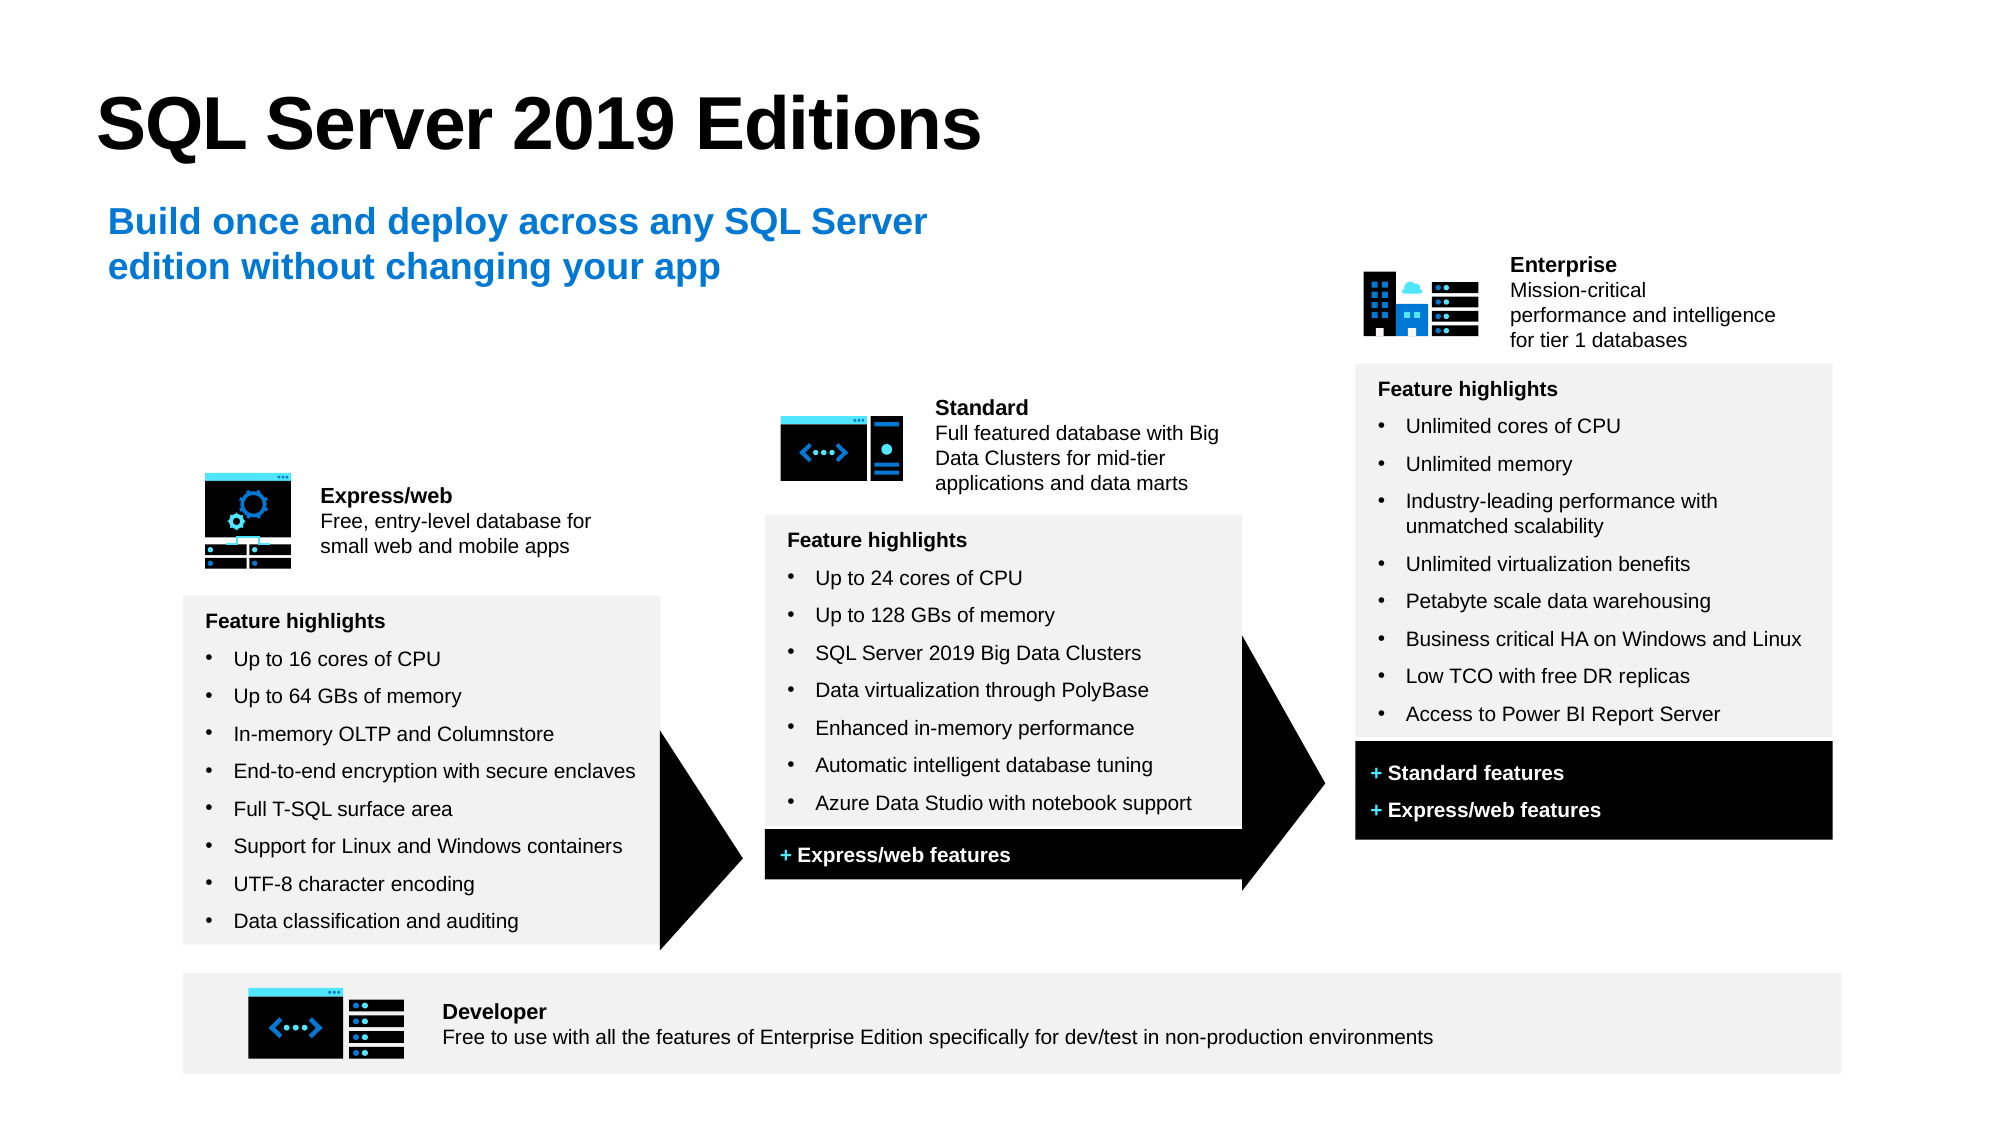

# SQL Server 2019 Editions
Build once and deploy across any SQL Server edition without changing your app
Enterprise
Mission-critical
performance and intelligence
for tier 1 databases

Feature highlights
Unlimited cores of CPU
Unlimited memory
Industry-leading performance with unmatched scalability
Unlimited virtualization benefits
Petabyte scale data warehousing
Business critical HA on Windows and Linux
Low TCO with free DR replicas
Access to Power BI Report Server
Standard
Full featured database with Big Data Clusters for mid-tier applications and data marts

Express/web
Free, entry-level database for small web and mobile apps
Feature highlights
Up to 16 cores of CPU
Up to 64 GBs of memory
In-memory OLTP and Columnstore
End-to-end encryption with secure enclaves
Full T-SQL surface area
Support for Linux and Windows containers
UTF-8 character encoding
Data classification and auditing

Feature highlights
Up to 24 cores of CPU
Up to 128 GBs of memory
SQL Server 2019 Big Data Clusters
Data virtualization through PolyBase
Enhanced in-memory performance
Automatic intelligent database tuning
Azure Data Studio with notebook support

+ Standard features
+ Express/web features
+ Express/web features

Developer
Free to use with all the features of Enterprise Edition specifically for dev/test in non-production environments